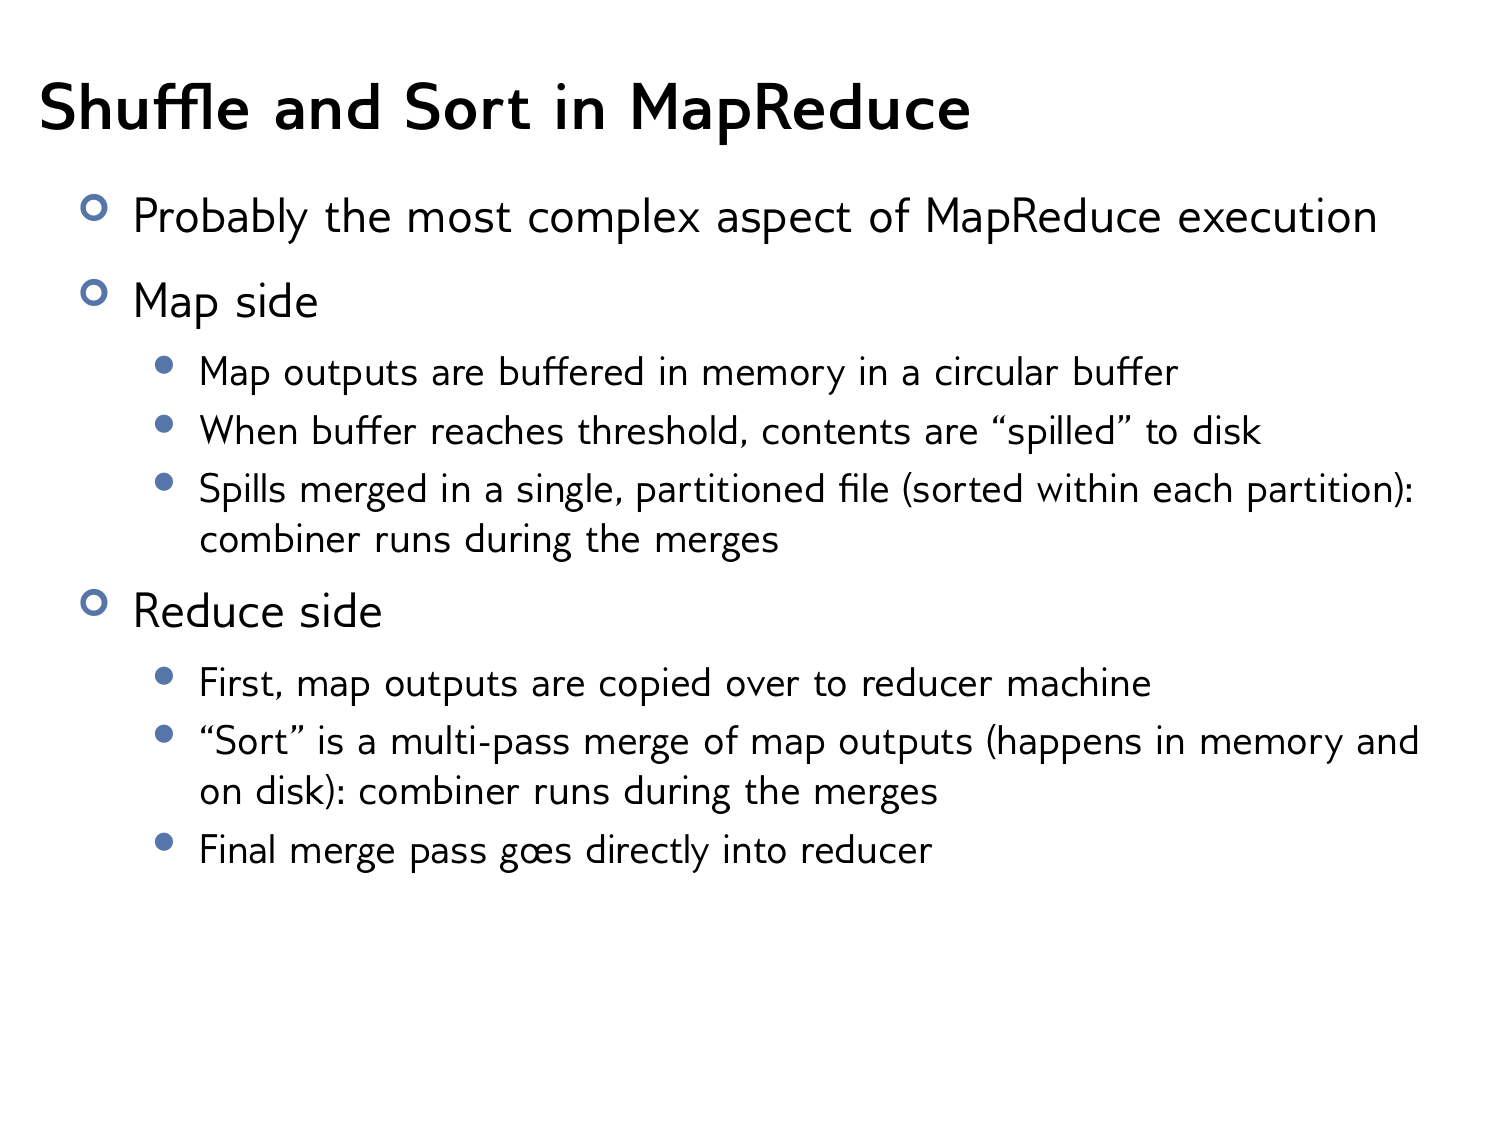

# Shuffle and Sort in MapReduce
Probably the most complex aspect of MapReduce execution
Map side
Map outputs are buffered in memory in a circular buffer
When buffer reaches threshold, contents are “spilled” to disk
Spills merged in a single, partitioned file (sorted within each partition): combiner runs during the merges
Reduce side
First, map outputs are copied over to reducer machine
“Sort” is a multi-pass merge of map outputs (happens in memory and on disk): combiner runs during the merges
Final merge pass goes directly into reducer